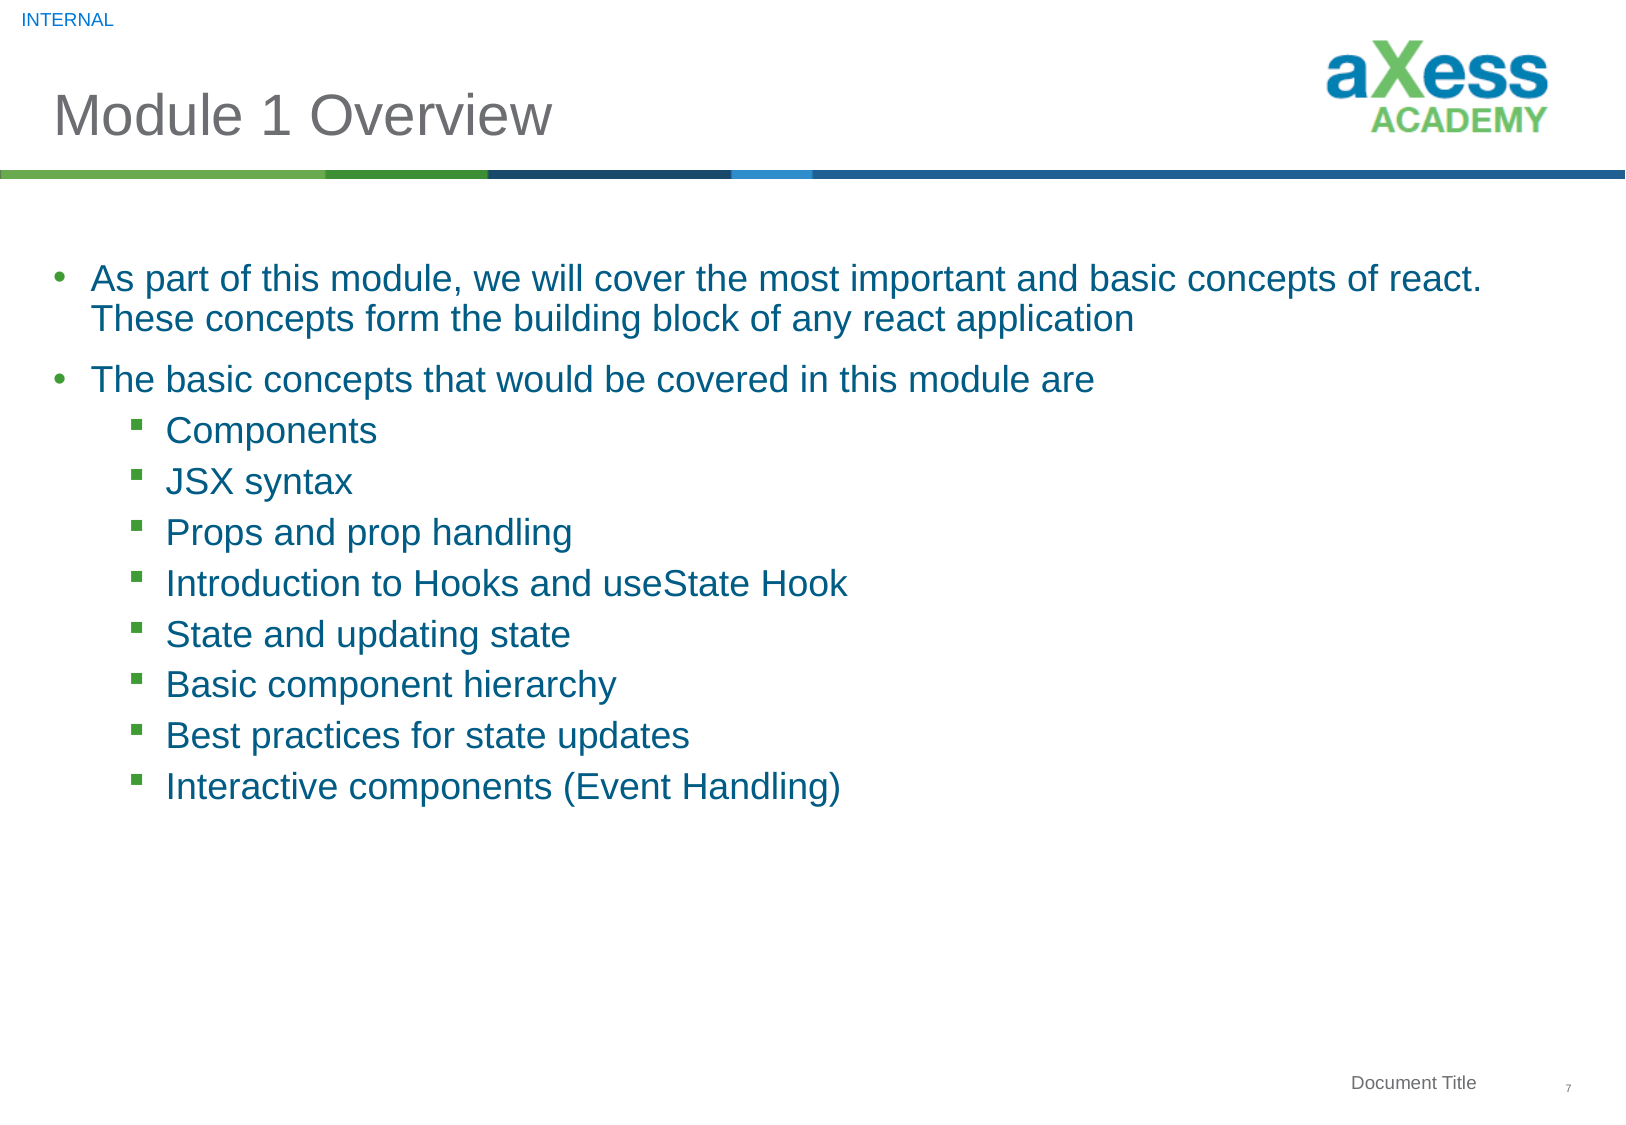

# Module 1 Overview
As part of this module, we will cover the most important and basic concepts of react. These concepts form the building block of any react application
The basic concepts that would be covered in this module are
Components
JSX syntax
Props and prop handling
Introduction to Hooks and useState Hook
State and updating state
Basic component hierarchy
Best practices for state updates
Interactive components (Event Handling)